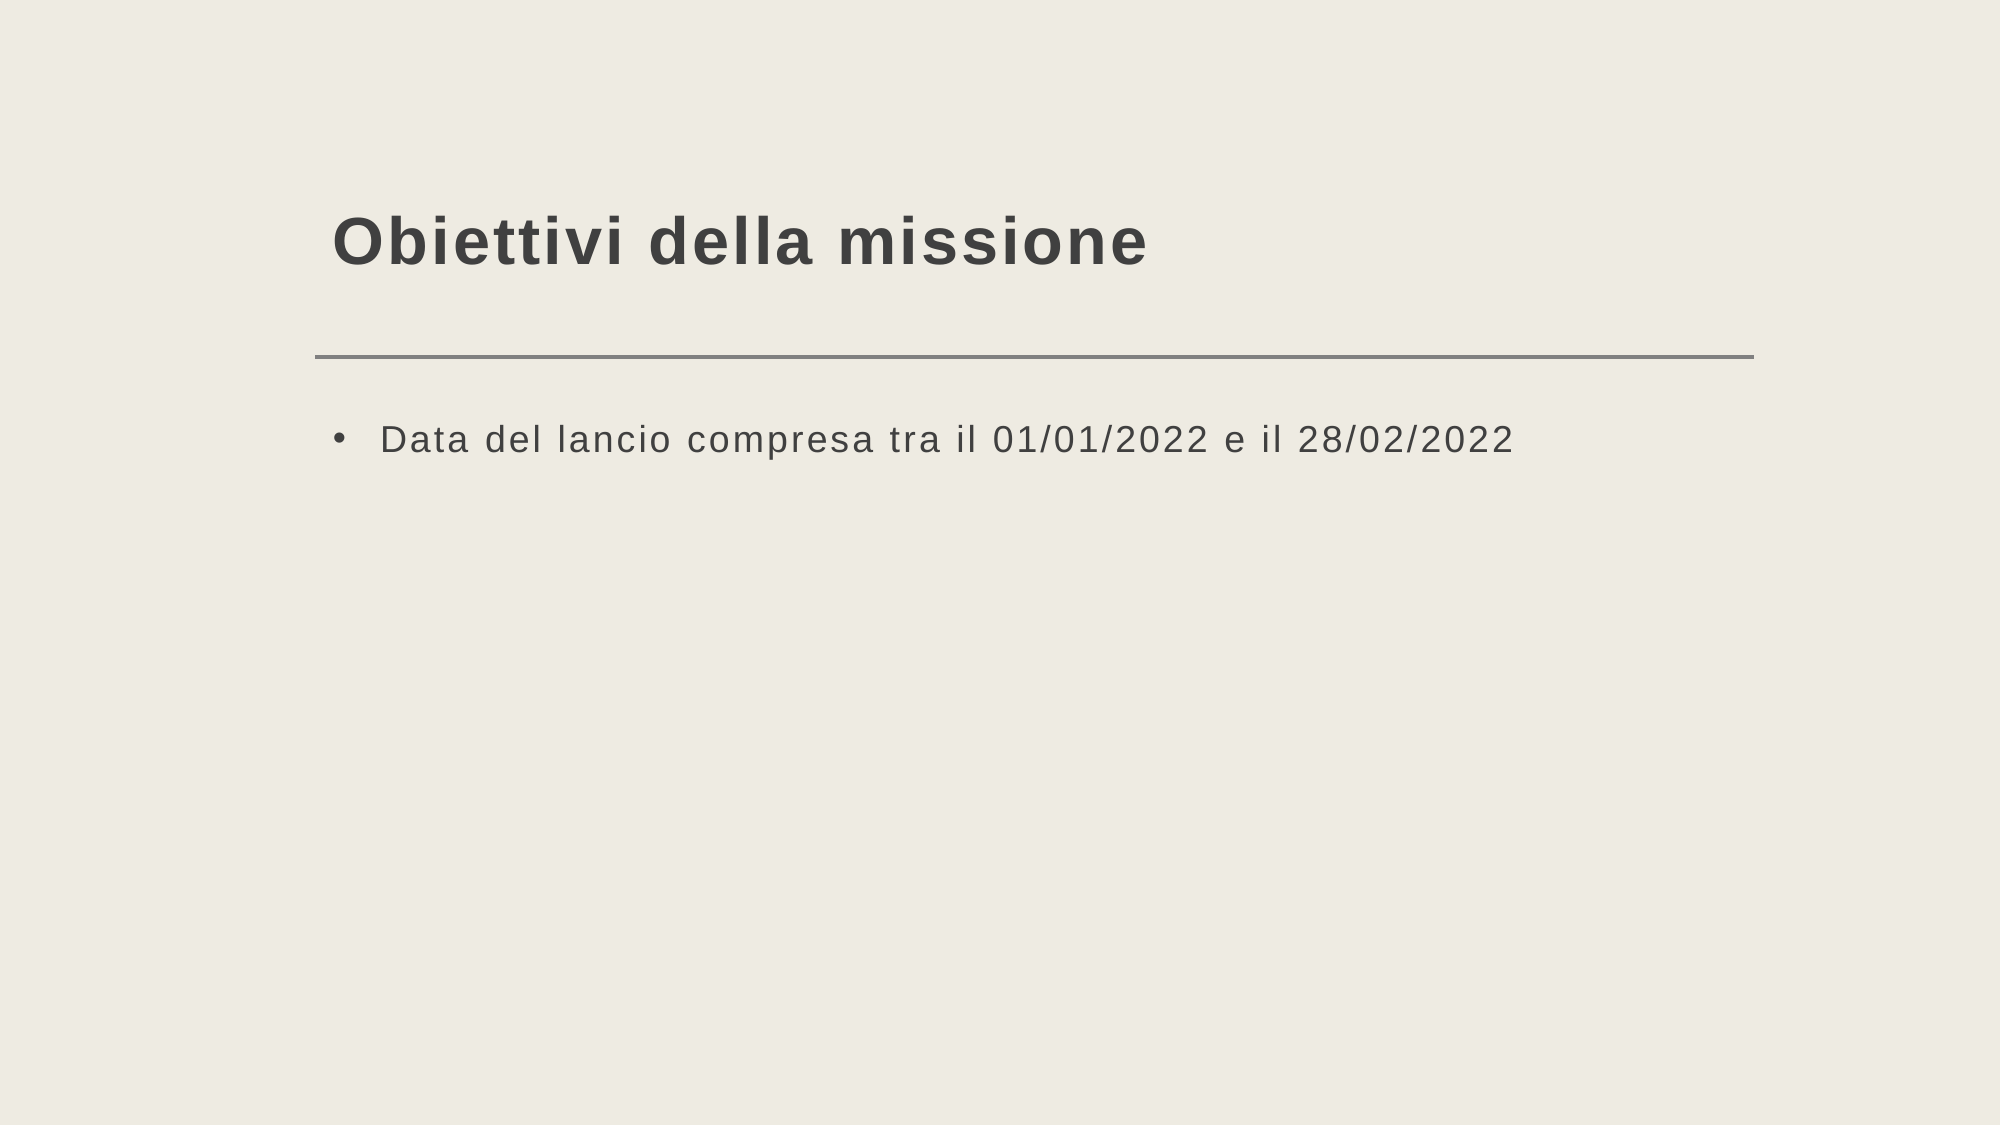

# Obiettivi della missione
Data del lancio compresa tra il 01/01/2022 e il 28/02/2022